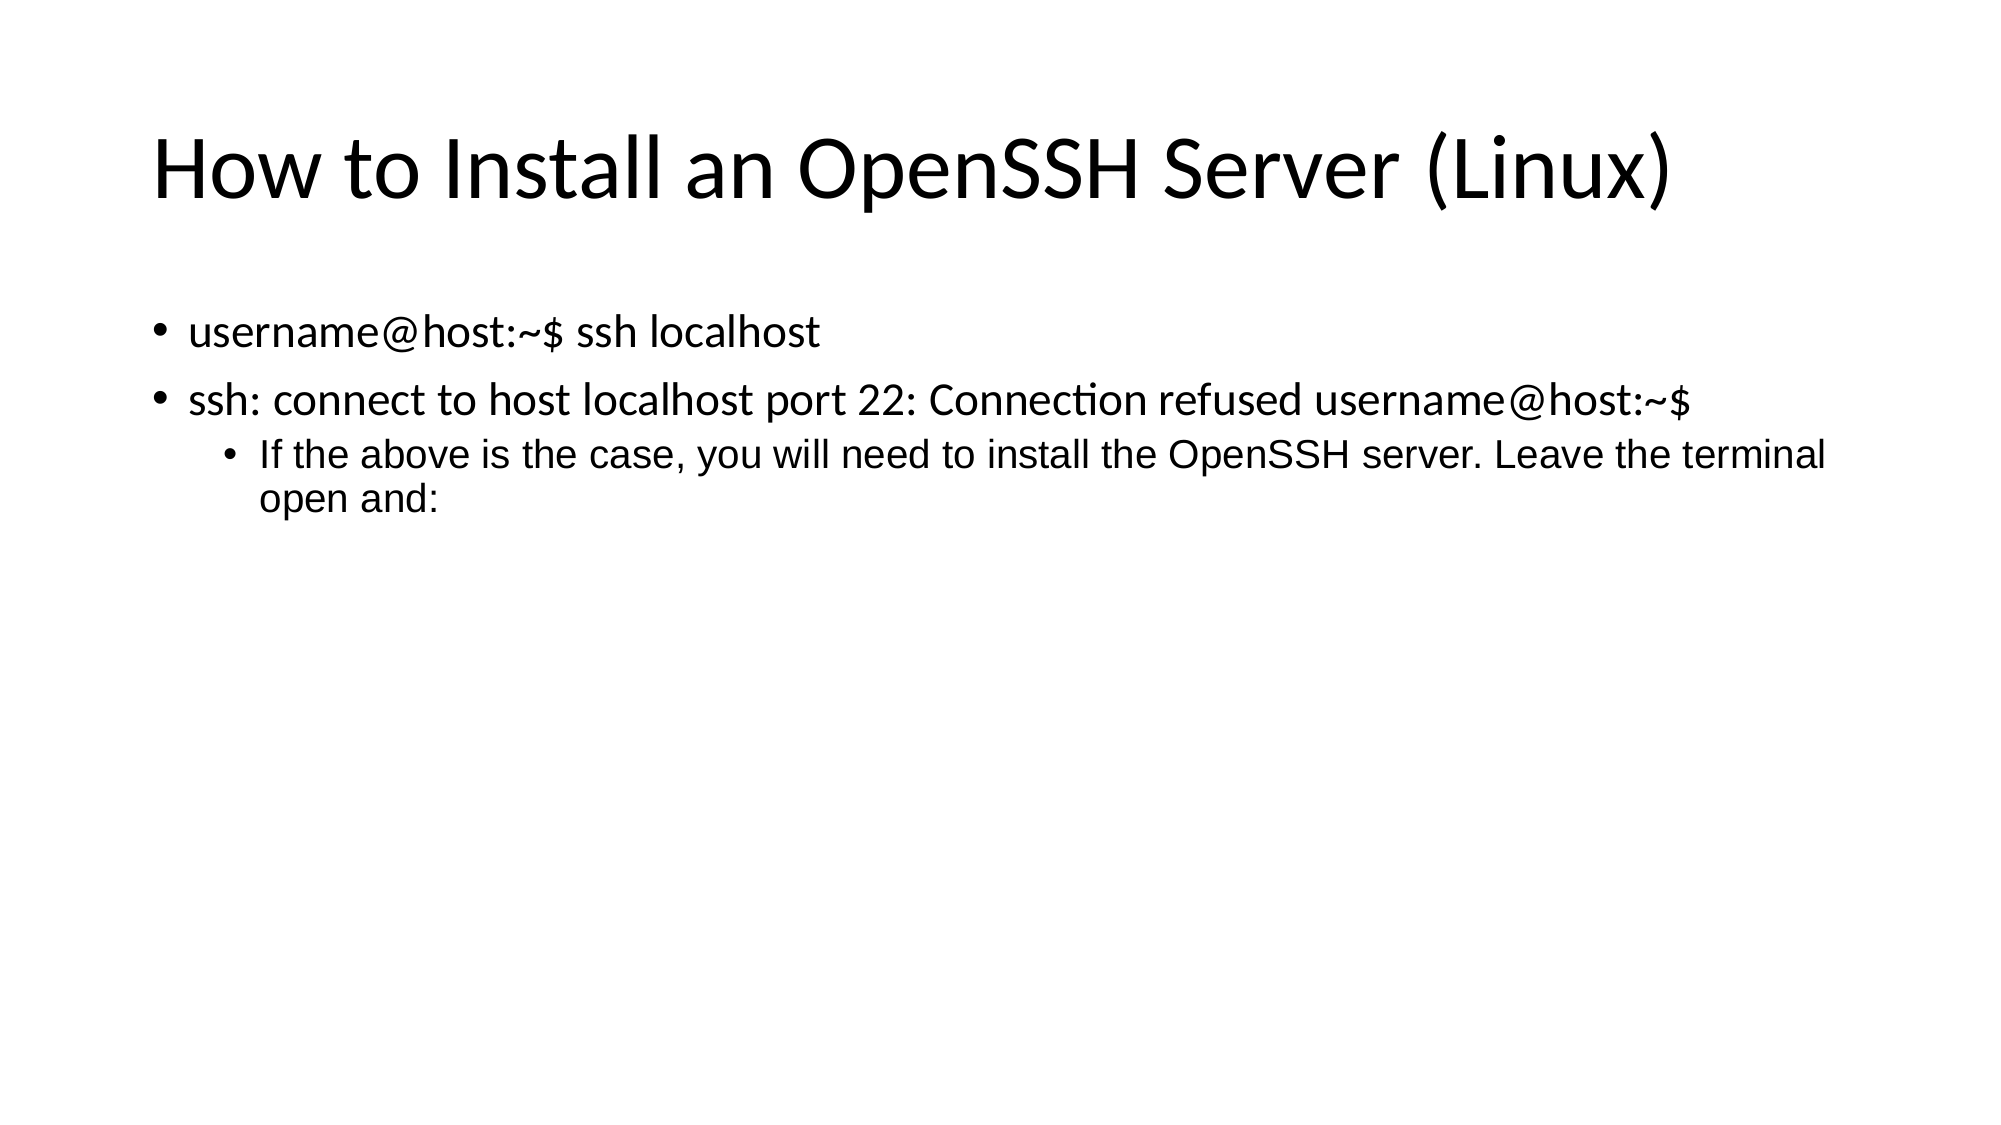

# How to Install an OpenSSH Server (Linux)
username@host:~$ ssh localhost
ssh: connect to host localhost port 22: Connection refused username@host:~$
If the above is the case, you will need to install the OpenSSH server. Leave the terminal open and: